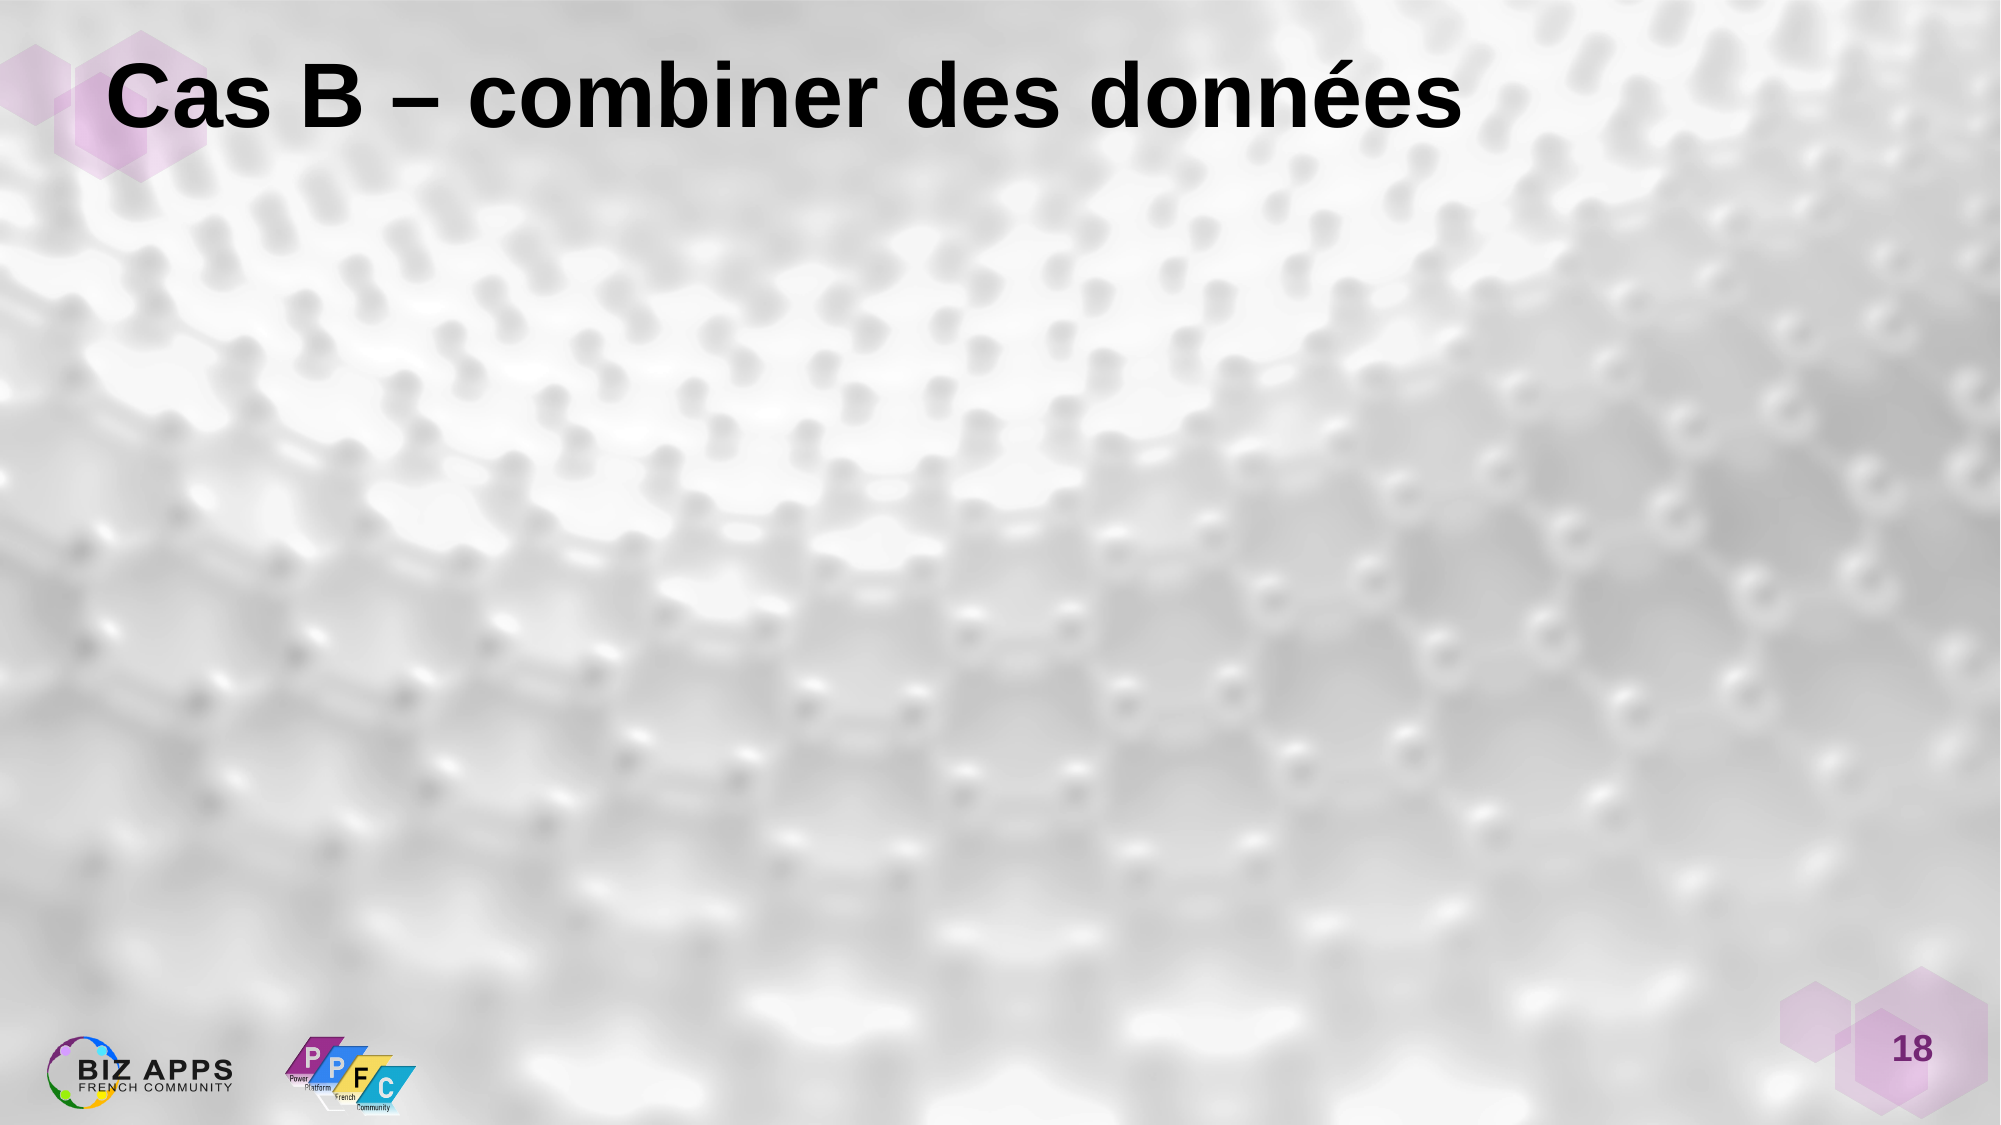

# Cas B – combiner des données

18